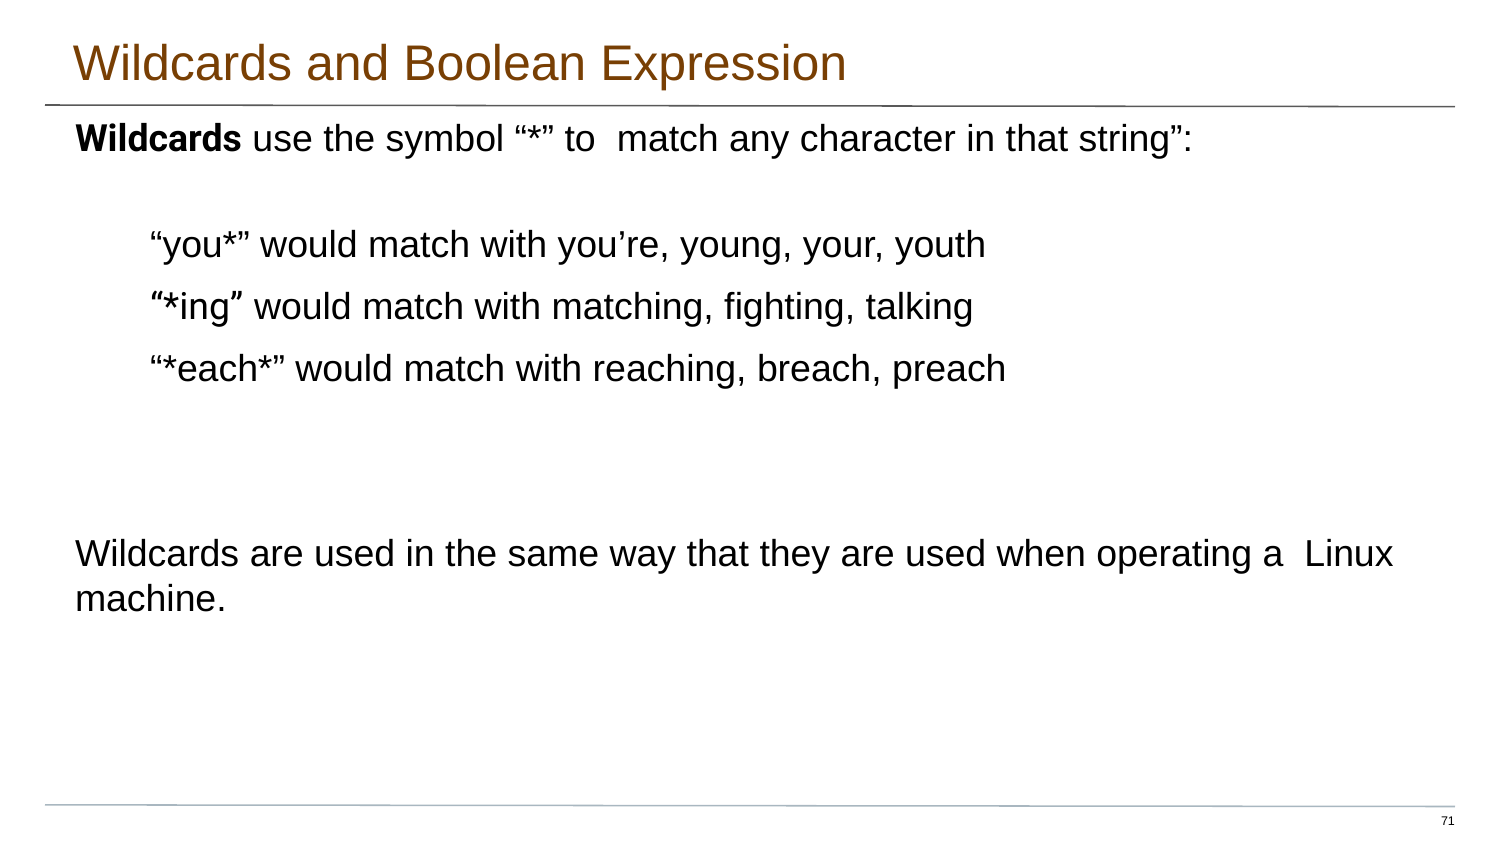

# Wildcards and Boolean Expression

Wildcards use the symbol “*” to  match any character in that string”:

“you*” would match with you’re, young, your, youth
“*ing” would match with matching, fighting, talking
“*each*” would match with reaching, breach, preach

Wildcards are used in the same way that they are used when operating a  Linux machine.

71